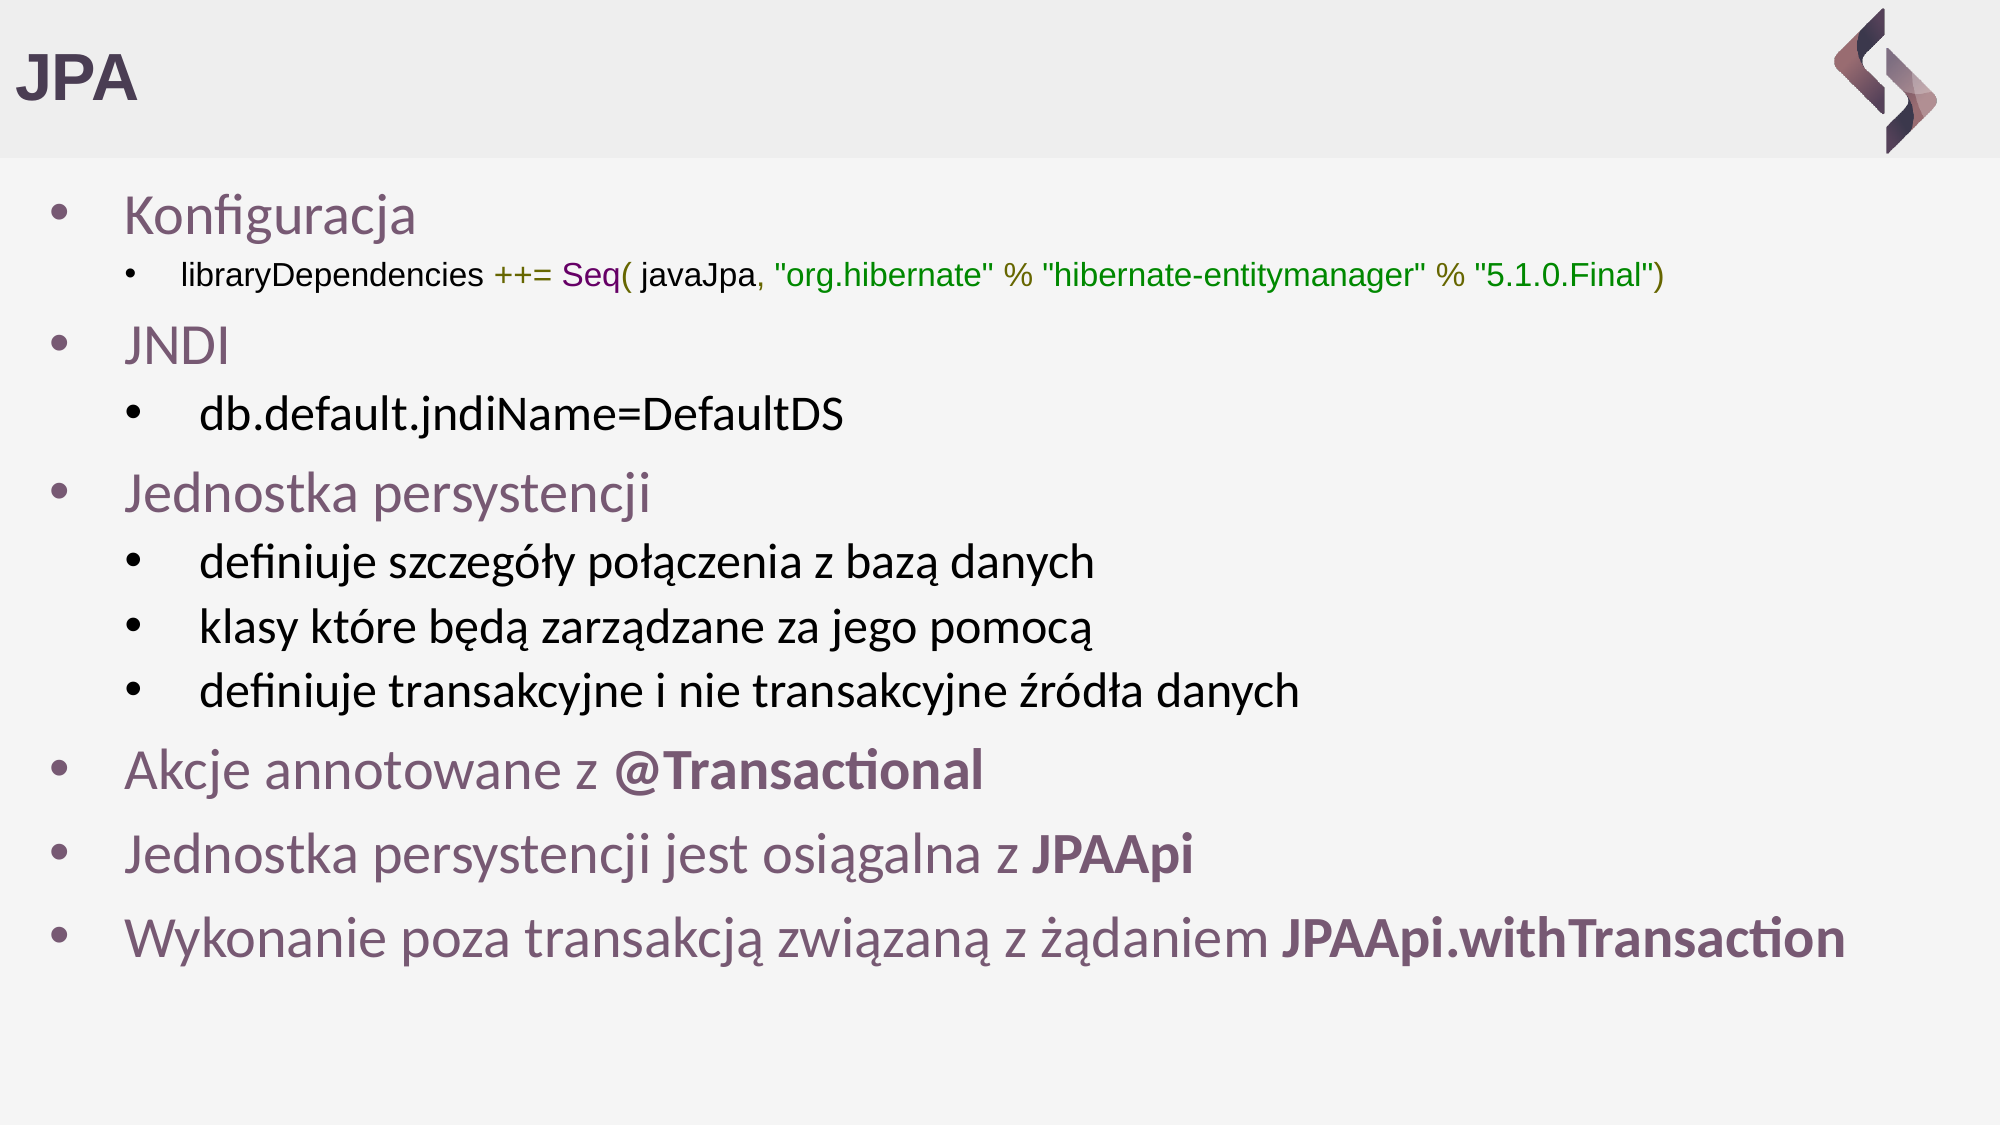

# JPA
Konfiguracja
libraryDependencies ++= Seq( javaJpa, "org.hibernate" % "hibernate-entitymanager" % "5.1.0.Final")
JNDI
db.default.jndiName=DefaultDS
Jednostka persystencji
definiuje szczegóły połączenia z bazą danych
klasy które będą zarządzane za jego pomocą
definiuje transakcyjne i nie transakcyjne źródła danych
Akcje annotowane z @Transactional
Jednostka persystencji jest osiągalna z JPAApi
Wykonanie poza transakcją związaną z żądaniem JPAApi.withTransaction